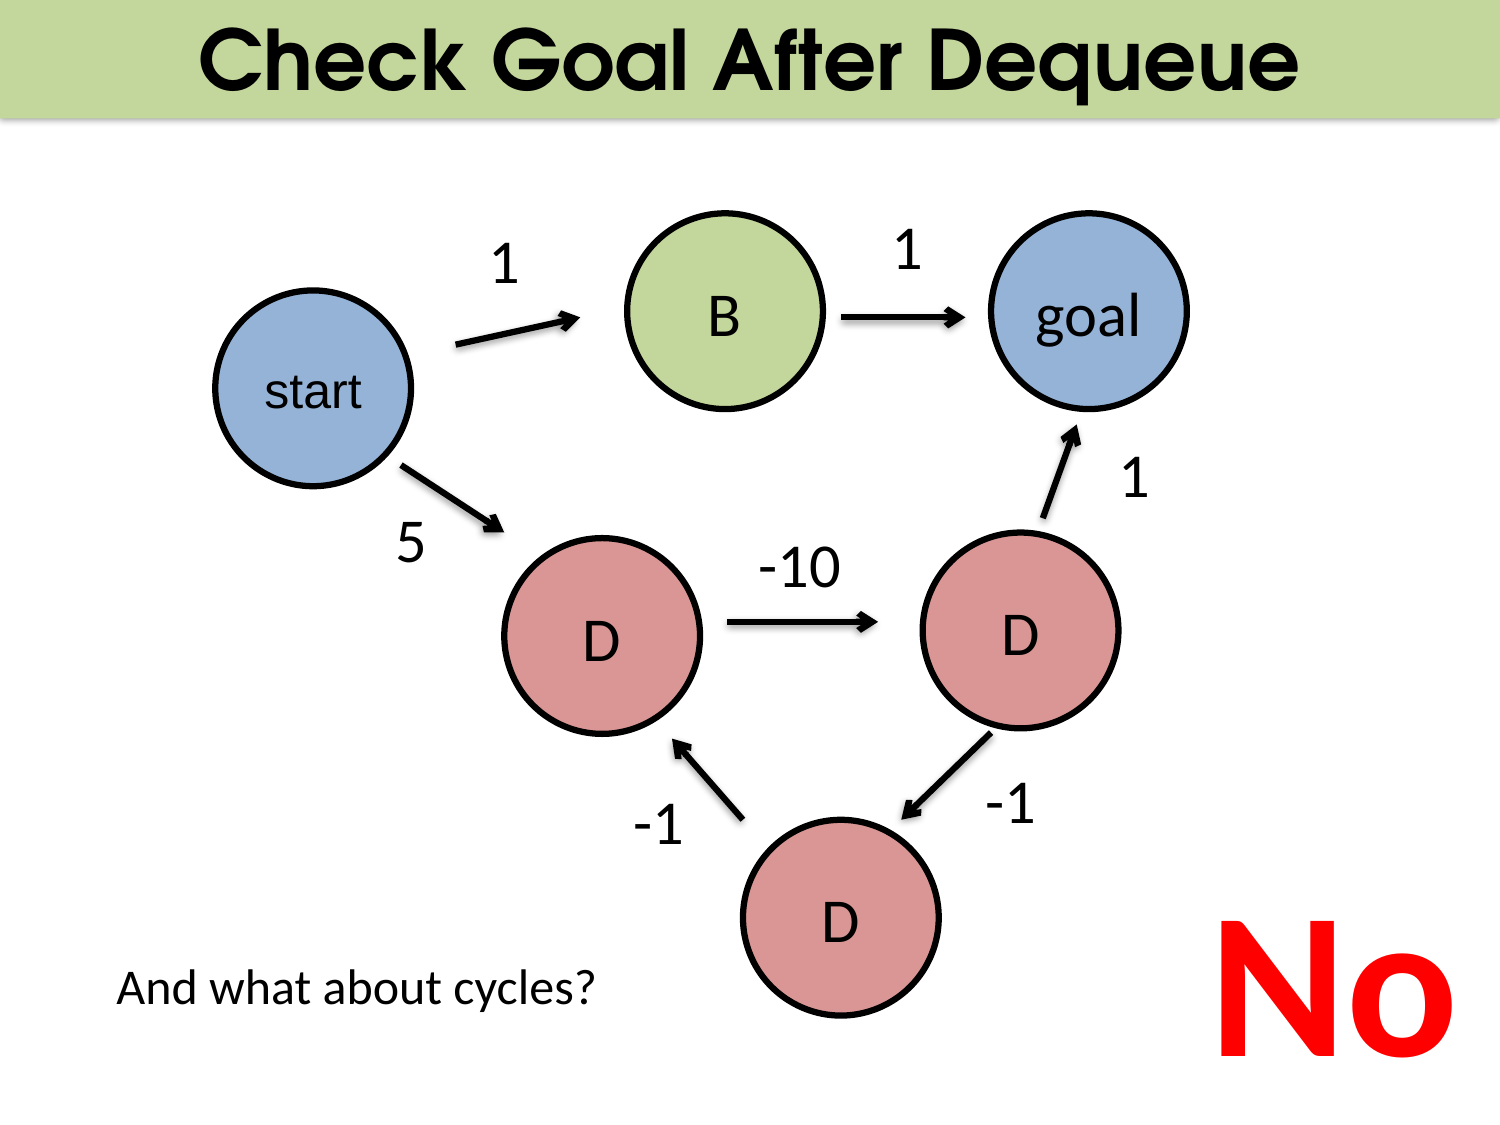

Check Goal After Dequeue
1
1
B
goal
start
1
5
-10
D
D
-1
-1
D
No
And what about cycles?